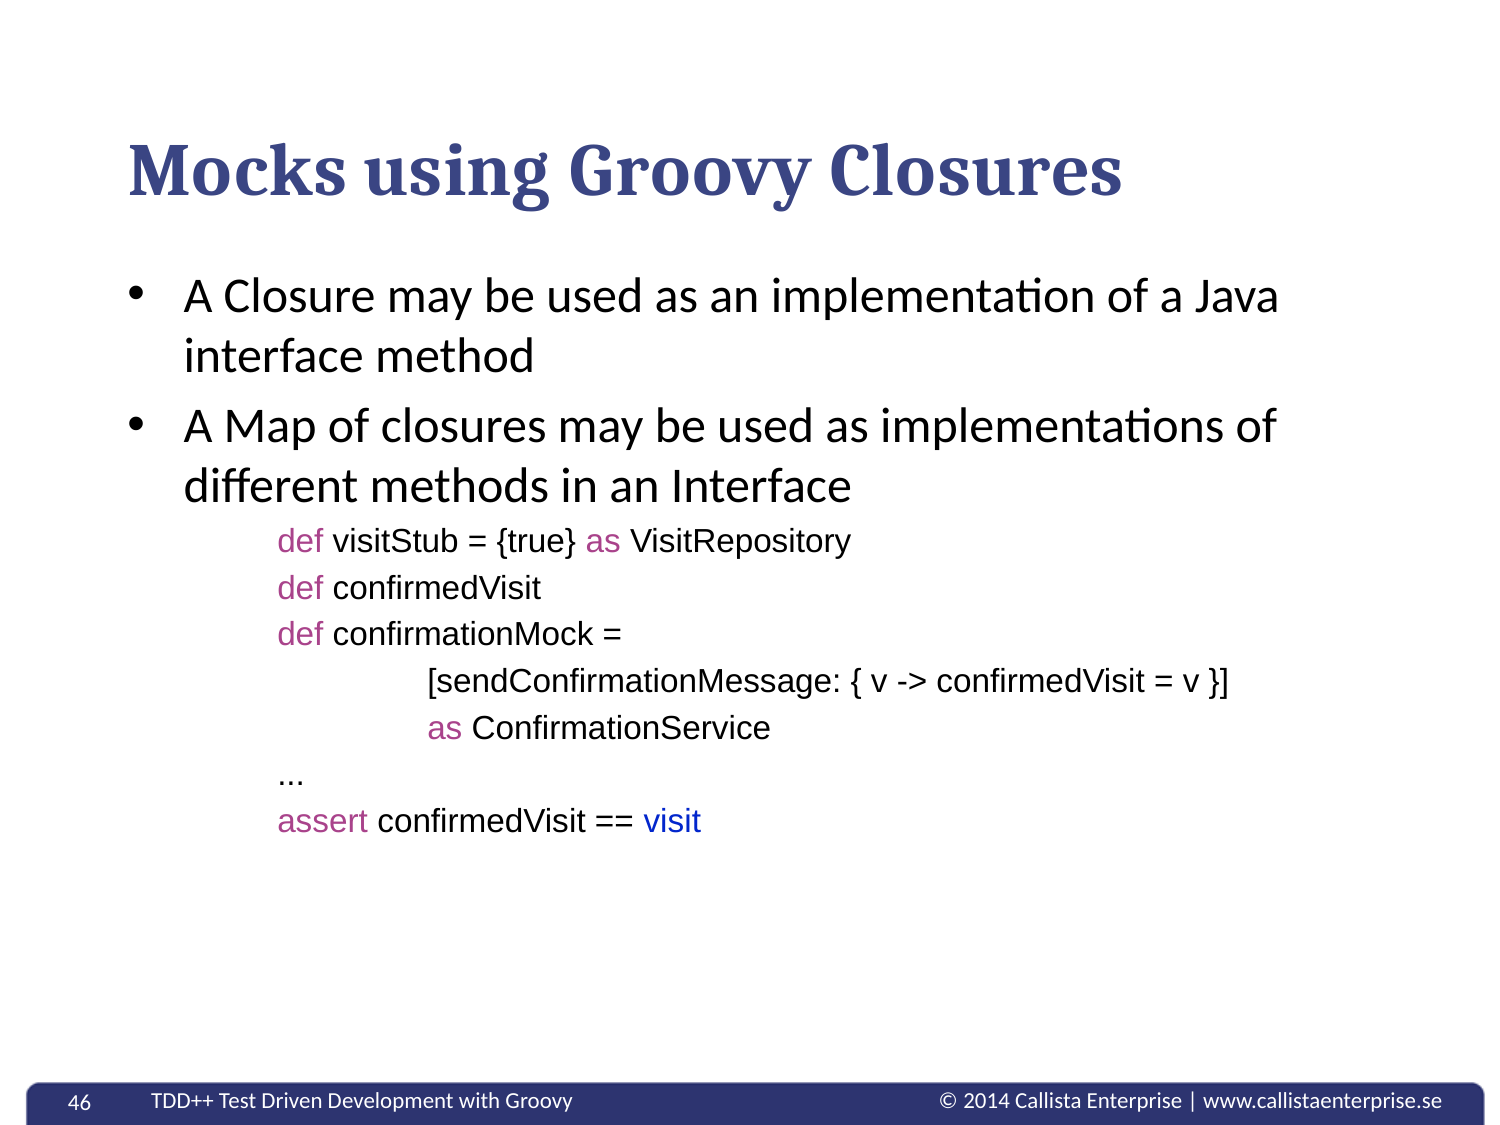

# Mocks using Groovy Closures
A Closure may be used as an implementation of a Java interface method
A Map of closures may be used as implementations of different methods in an Interface
	def visitStub = {true} as VisitRepository
	def confirmedVisit
	def confirmationMock =
		[sendConfirmationMessage: { v -> confirmedVisit = v }]
		as ConfirmationService
	...
	assert confirmedVisit == visit